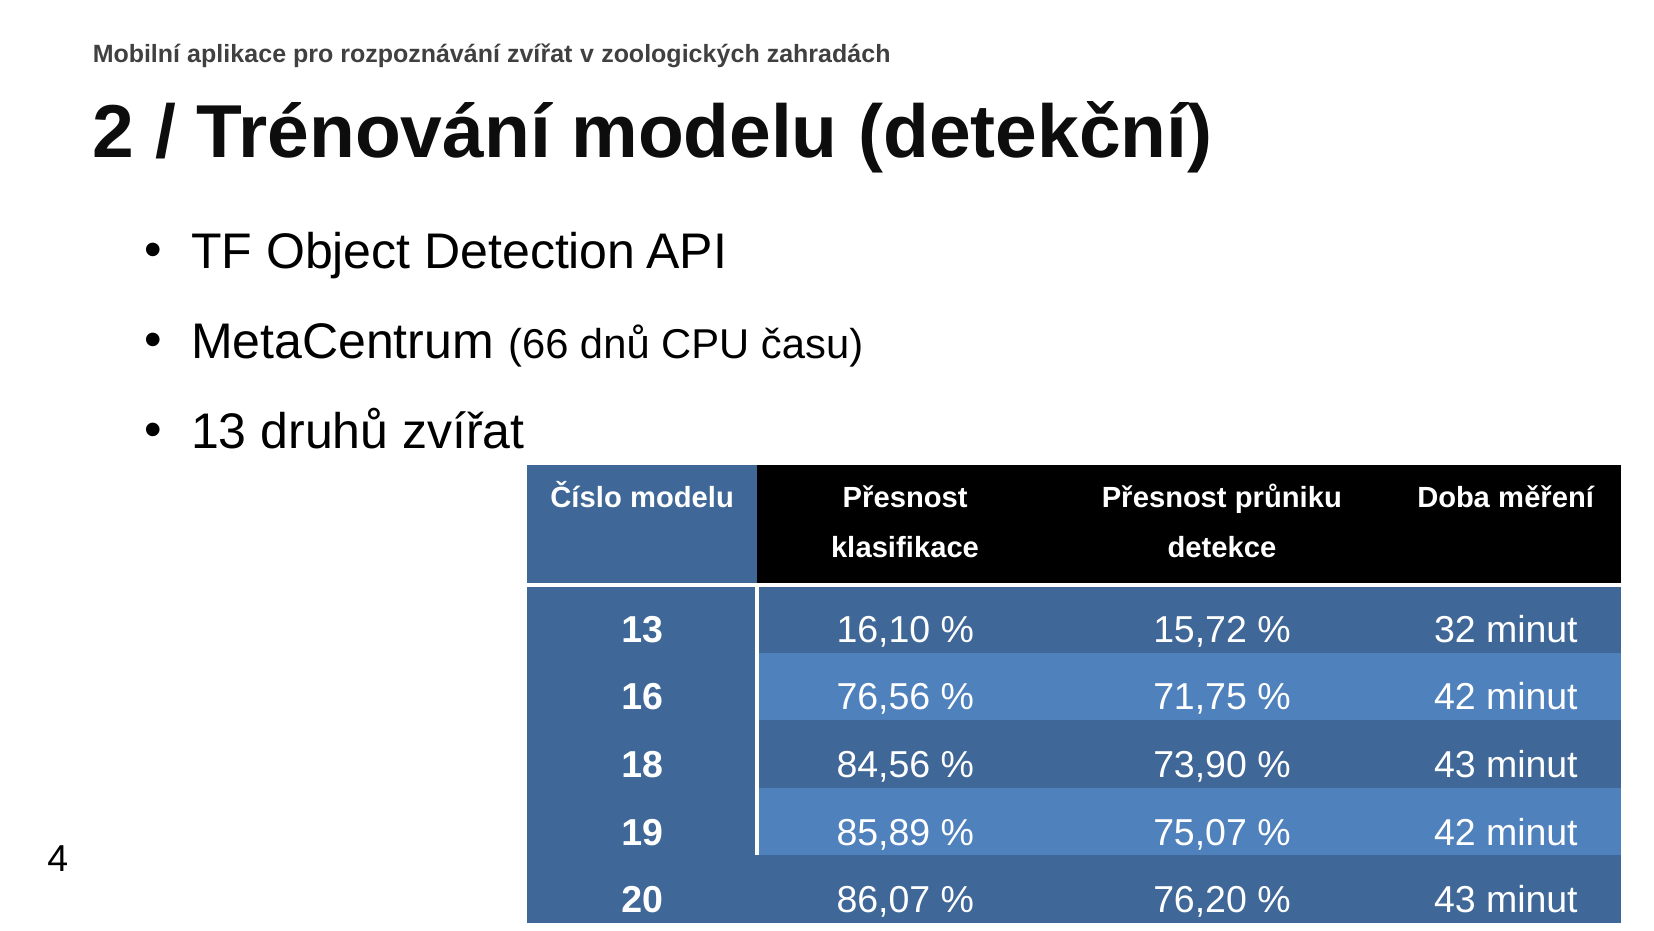

Mobilní aplikace pro rozpoznávání zvířat v zoologických zahradách
2 / Trénování modelu (detekční)
TF Object Detection API
MetaCentrum (66 dnů CPU času)
13 druhů zvířat

| Číslo modelu | Přesnost klasifikace | Přesnost průniku detekce | Doba měření |
| --- | --- | --- | --- |
| 13 | 16,10 % | 15,72 % | 32 minut |
| 16 | 76,56 % | 71,75 % | 42 minut |
| 18 | 84,56 % | 73,90 % | 43 minut |
| 19 | 85,89 % | 75,07 % | 42 minut |
| 20 | 86,07 % | 76,20 % | 43 minut |
4